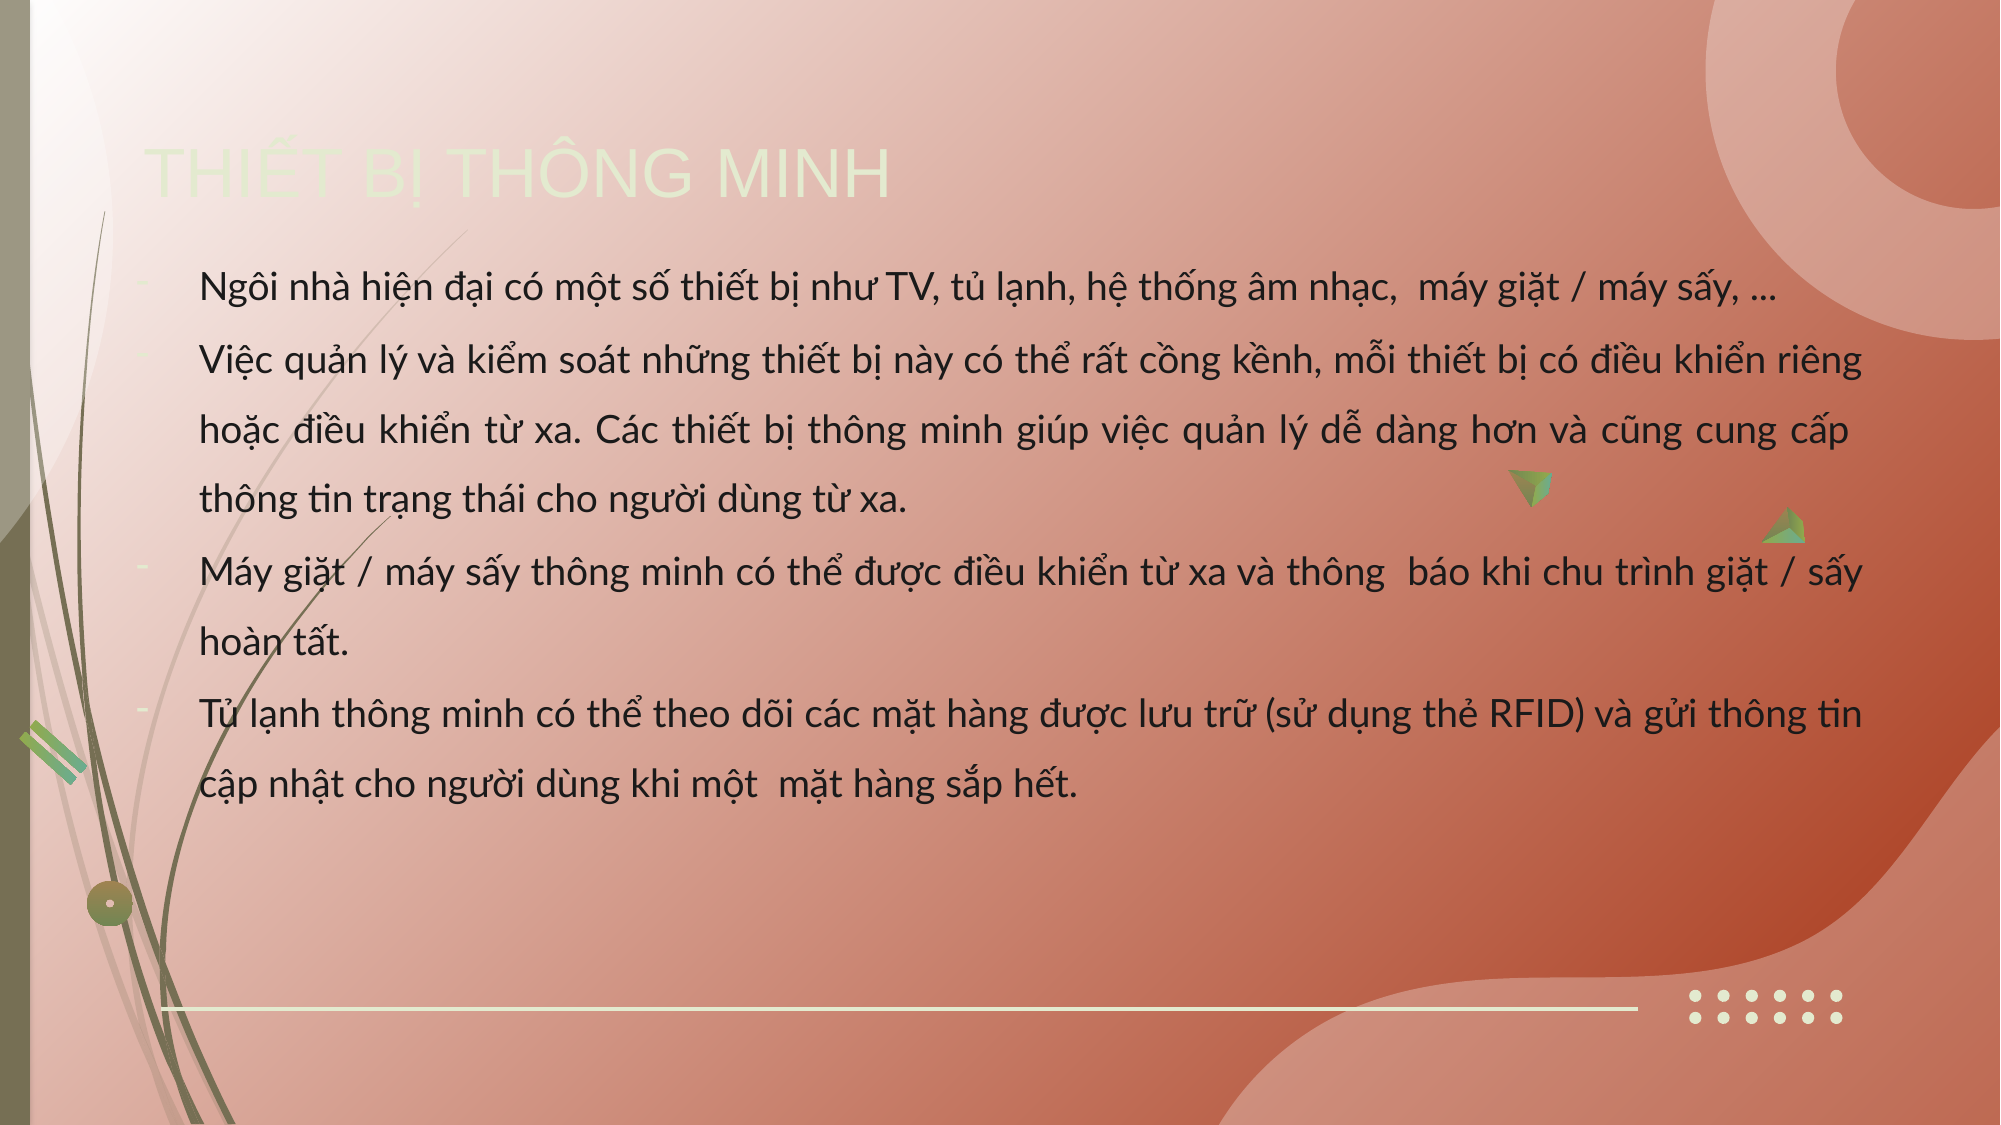

# THIẾT BỊ THÔNG MINH
Ngôi nhà hiện đại có một số thiết bị như TV, tủ lạnh, hệ thống âm nhạc,  máy giặt / máy sấy, ...
Việc quản lý và kiểm soát những thiết bị này có thể rất cồng kềnh, mỗi thiết bị có điều khiển riêng hoặc điều khiển từ xa. Các thiết bị thông minh giúp việc quản lý dễ dàng hơn và cũng cung cấp  thông tin trạng thái cho người dùng từ xa.
Máy giặt / máy sấy thông minh có thể được điều khiển từ xa và thông  báo khi chu trình giặt / sấy hoàn tất.
Tủ lạnh thông minh có thể theo dõi các mặt hàng được lưu trữ (sử dụng thẻ RFID) và gửi thông tin cập nhật cho người dùng khi một  mặt hàng sắp hết.